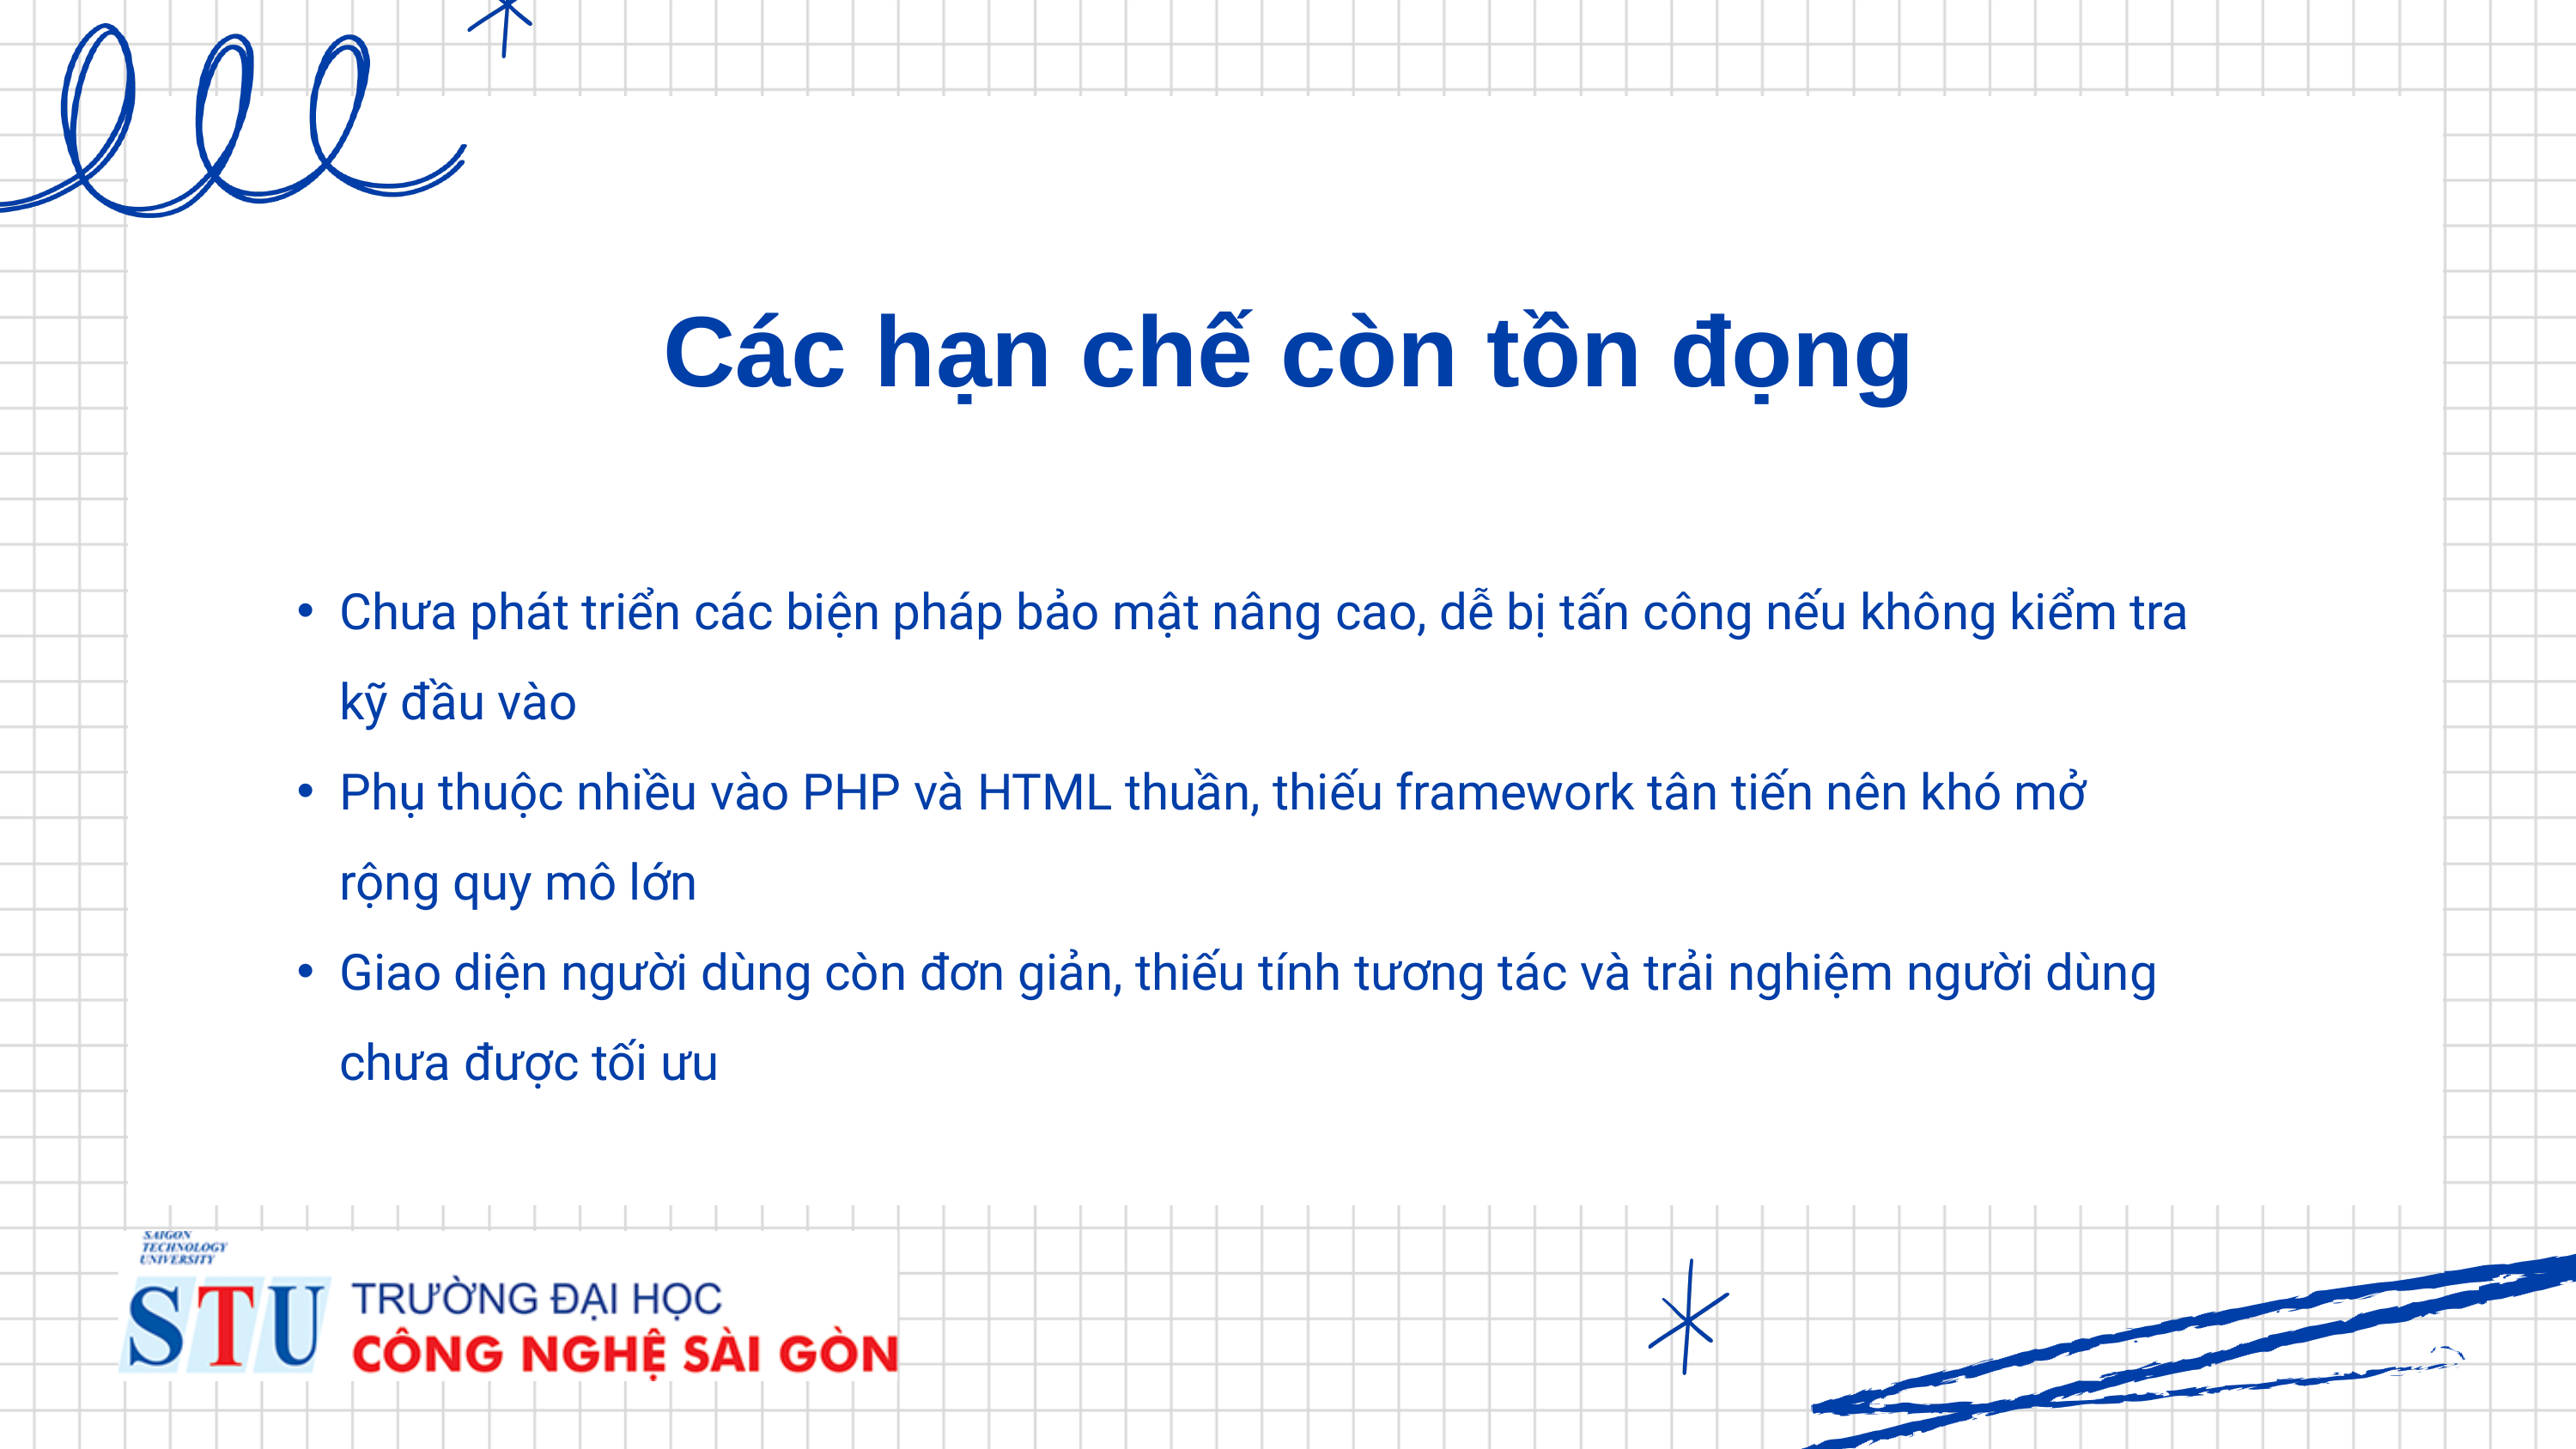

Các hạn chế còn tồn đọng

Chưa phát triển các biện pháp bảo mật nâng cao, dễ bị tấn công nếu không kiểm tra kỹ đầu vào
Phụ thuộc nhiều vào PHP và HTML thuần, thiếu framework tân tiến nên khó mở rộng quy mô lớn
Giao diện người dùng còn đơn giản, thiếu tính tương tác và trải nghiệm người dùng chưa được tối ưu